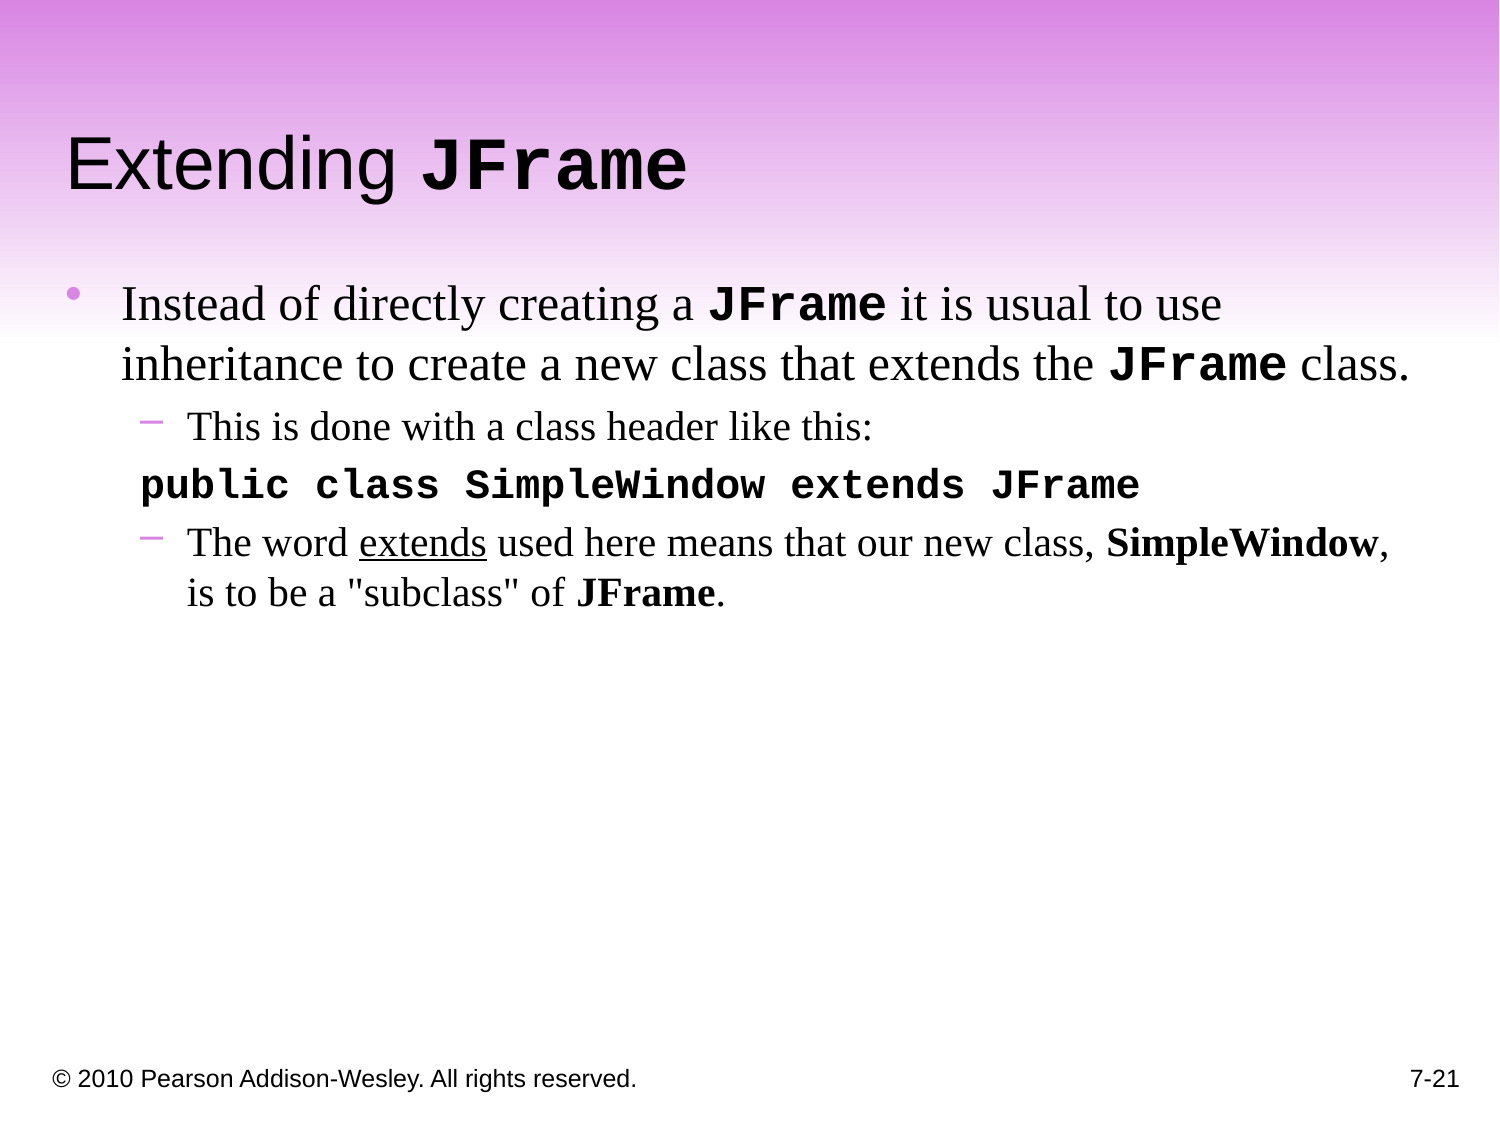

Extending JFrame
Instead of directly creating a JFrame it is usual to use inheritance to create a new class that extends the JFrame class.
This is done with a class header like this:
public class SimpleWindow extends JFrame
The word extends used here means that our new class, SimpleWindow, is to be a "subclass" of JFrame.
7-21